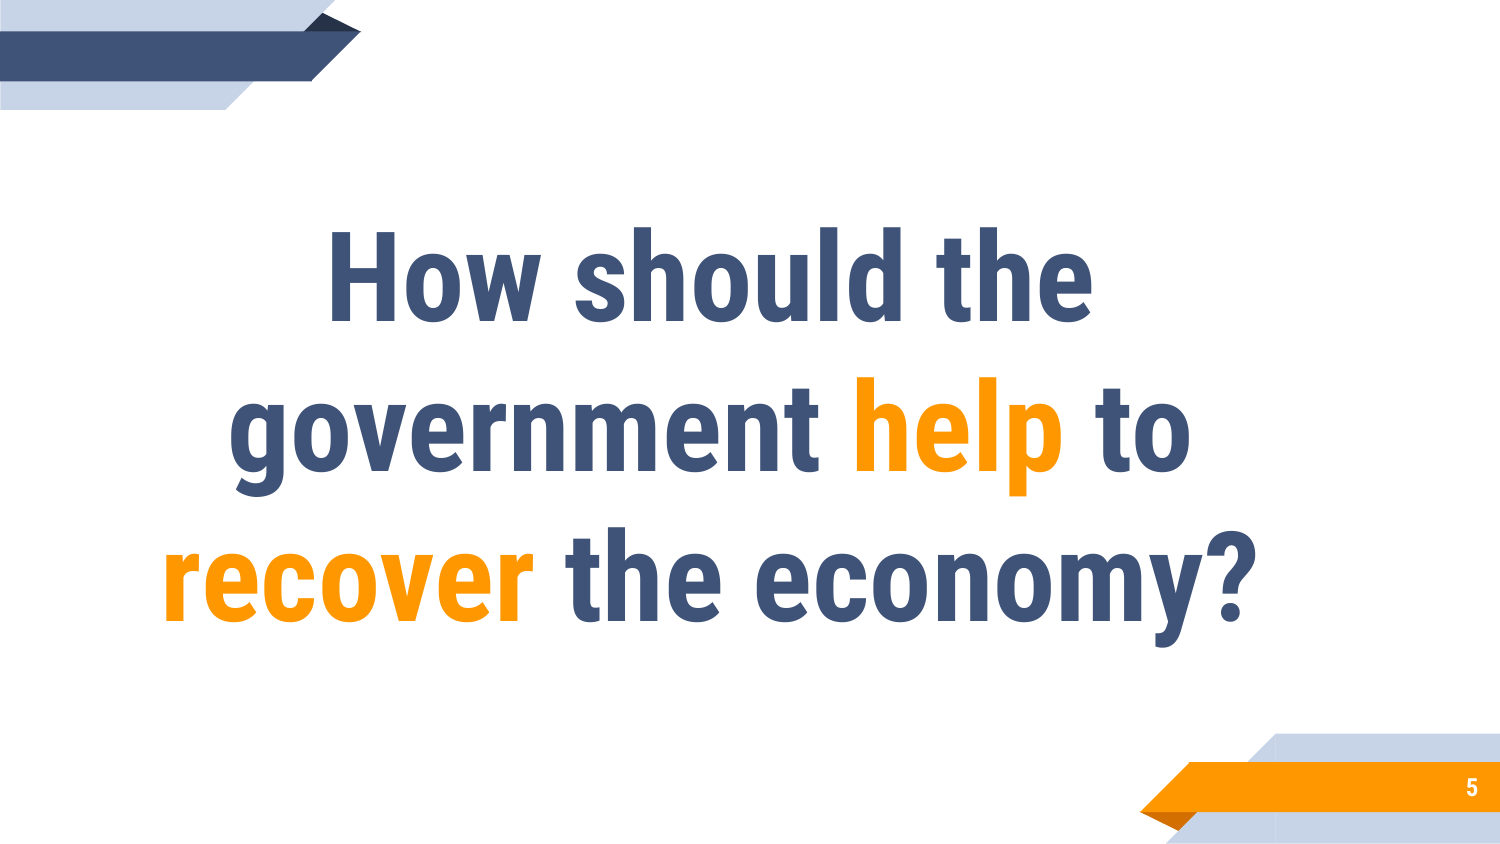

How should the government help to recover the economy?
5